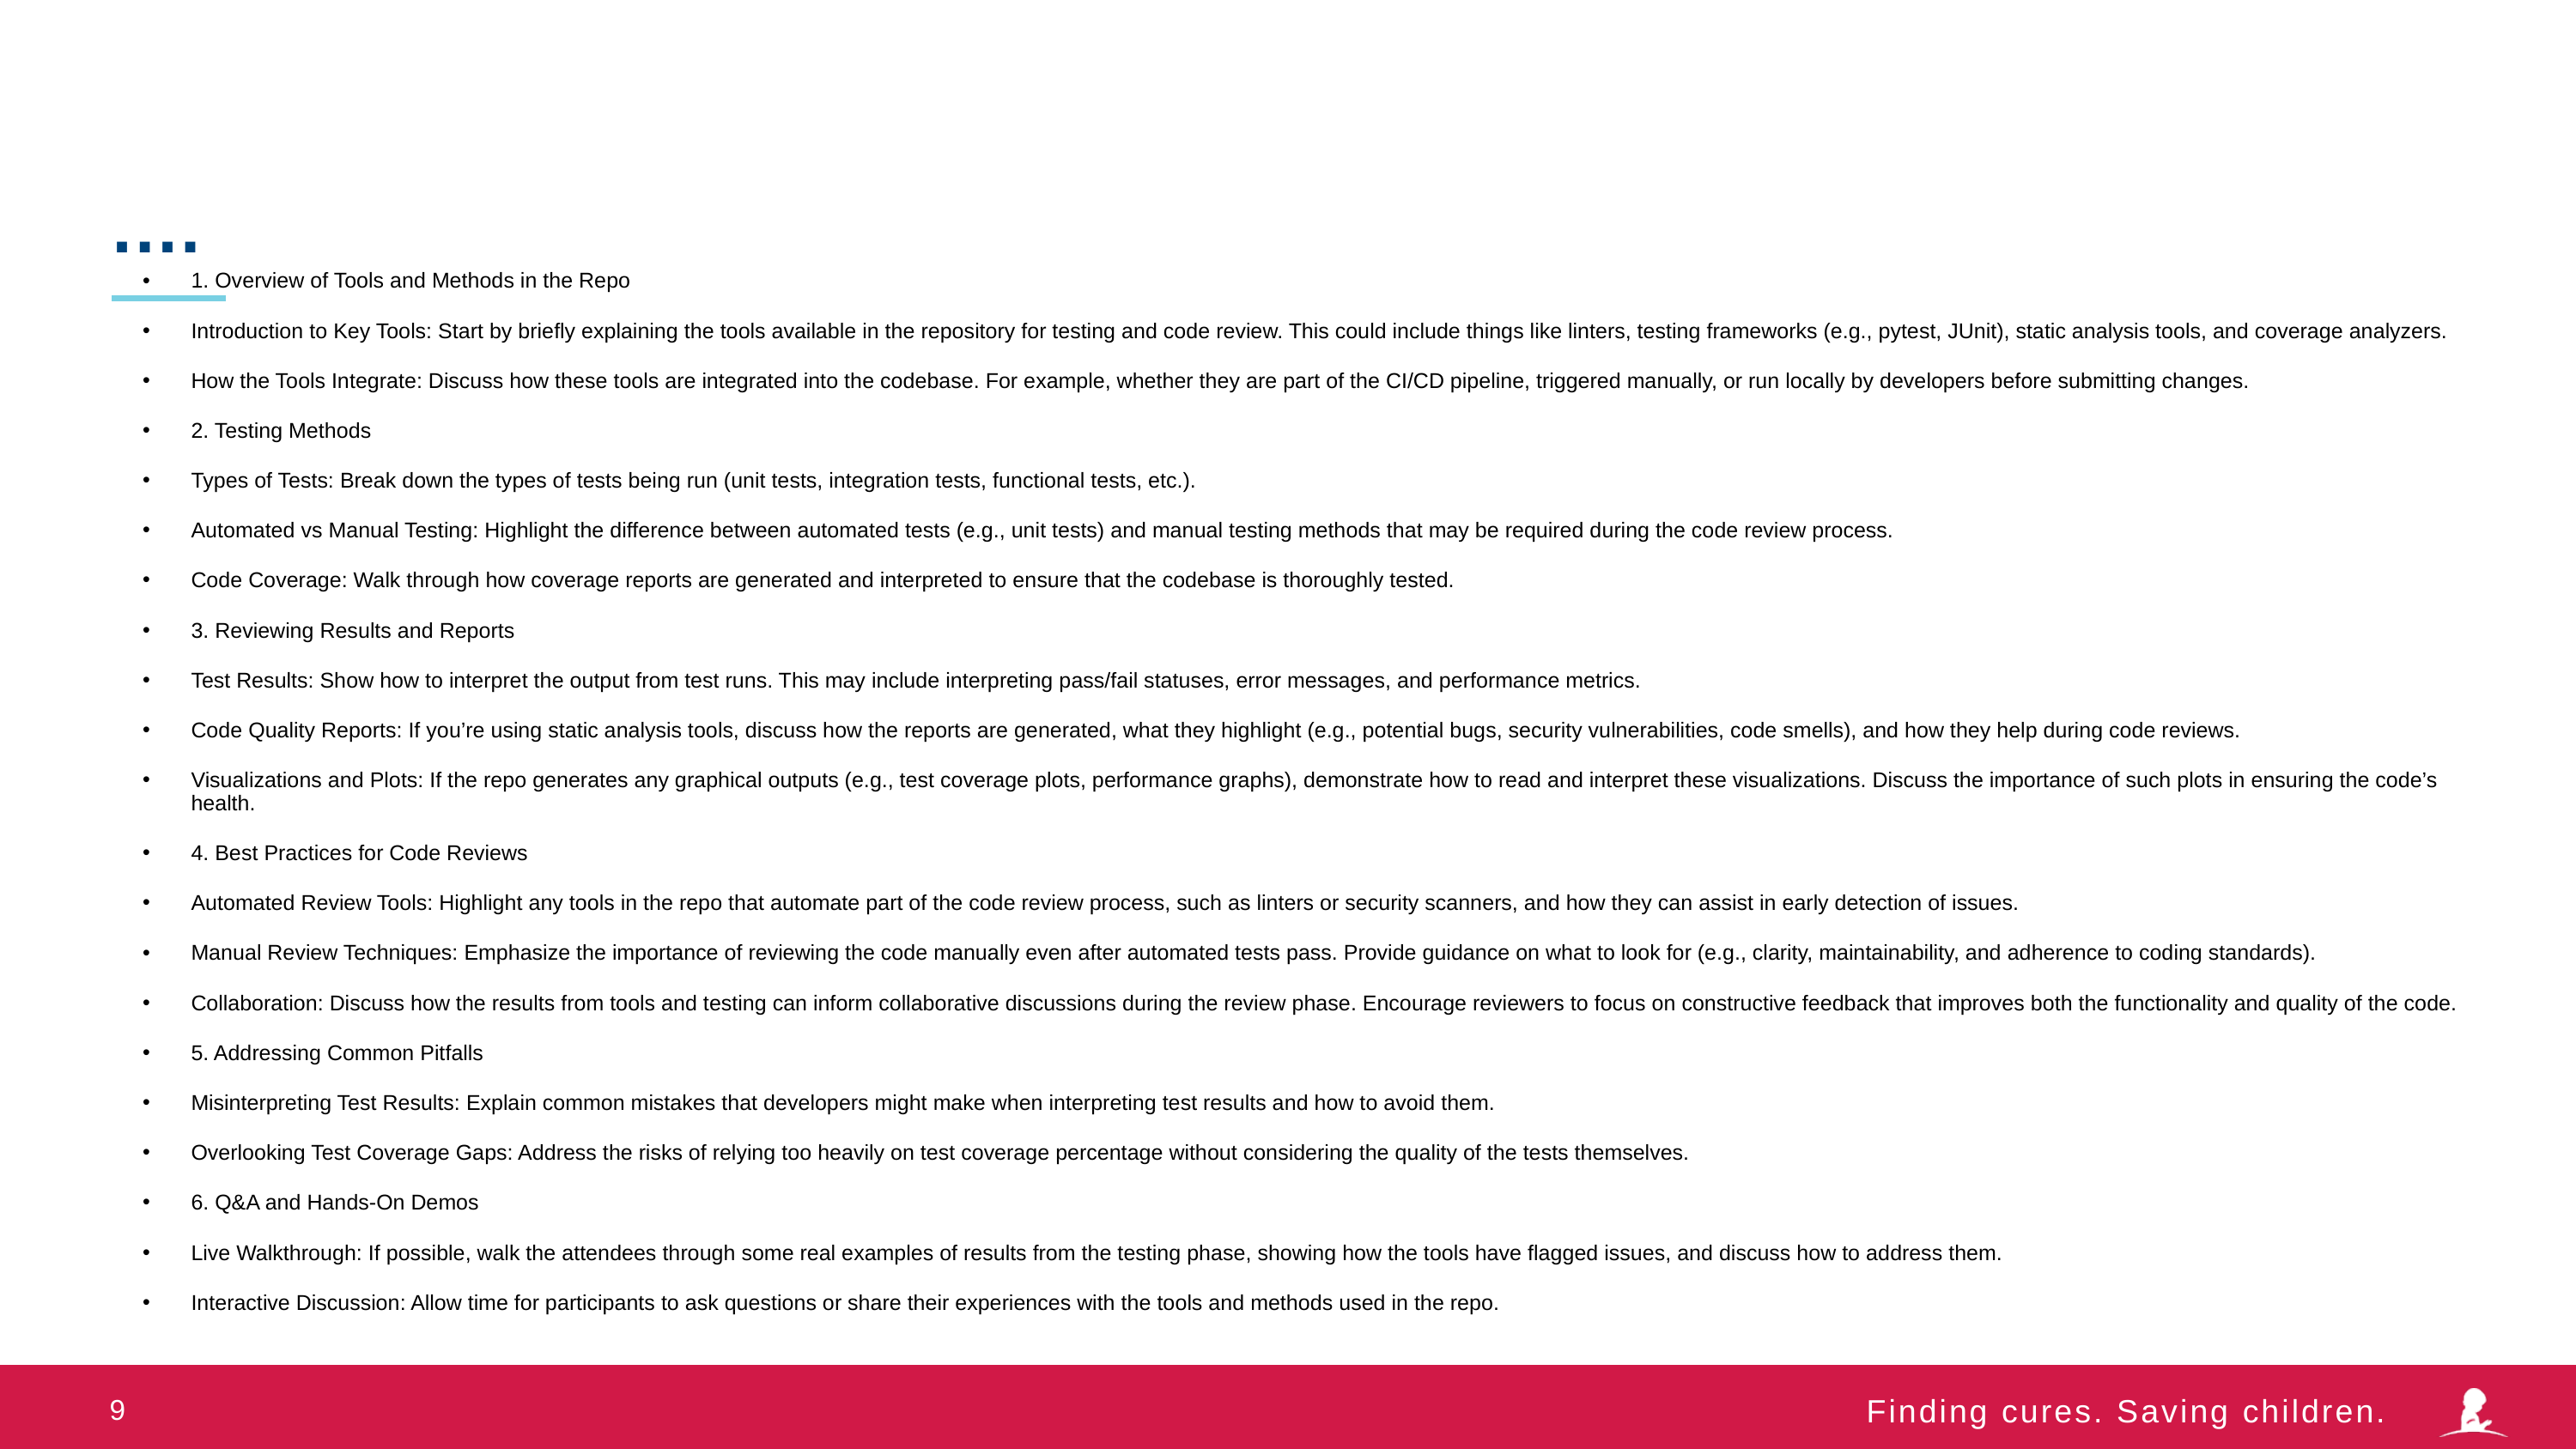

# ….
1. Overview of Tools and Methods in the Repo
Introduction to Key Tools: Start by briefly explaining the tools available in the repository for testing and code review. This could include things like linters, testing frameworks (e.g., pytest, JUnit), static analysis tools, and coverage analyzers.
How the Tools Integrate: Discuss how these tools are integrated into the codebase. For example, whether they are part of the CI/CD pipeline, triggered manually, or run locally by developers before submitting changes.
2. Testing Methods
Types of Tests: Break down the types of tests being run (unit tests, integration tests, functional tests, etc.).
Automated vs Manual Testing: Highlight the difference between automated tests (e.g., unit tests) and manual testing methods that may be required during the code review process.
Code Coverage: Walk through how coverage reports are generated and interpreted to ensure that the codebase is thoroughly tested.
3. Reviewing Results and Reports
Test Results: Show how to interpret the output from test runs. This may include interpreting pass/fail statuses, error messages, and performance metrics.
Code Quality Reports: If you’re using static analysis tools, discuss how the reports are generated, what they highlight (e.g., potential bugs, security vulnerabilities, code smells), and how they help during code reviews.
Visualizations and Plots: If the repo generates any graphical outputs (e.g., test coverage plots, performance graphs), demonstrate how to read and interpret these visualizations. Discuss the importance of such plots in ensuring the code’s health.
4. Best Practices for Code Reviews
Automated Review Tools: Highlight any tools in the repo that automate part of the code review process, such as linters or security scanners, and how they can assist in early detection of issues.
Manual Review Techniques: Emphasize the importance of reviewing the code manually even after automated tests pass. Provide guidance on what to look for (e.g., clarity, maintainability, and adherence to coding standards).
Collaboration: Discuss how the results from tools and testing can inform collaborative discussions during the review phase. Encourage reviewers to focus on constructive feedback that improves both the functionality and quality of the code.
5. Addressing Common Pitfalls
Misinterpreting Test Results: Explain common mistakes that developers might make when interpreting test results and how to avoid them.
Overlooking Test Coverage Gaps: Address the risks of relying too heavily on test coverage percentage without considering the quality of the tests themselves.
6. Q&A and Hands-On Demos
Live Walkthrough: If possible, walk the attendees through some real examples of results from the testing phase, showing how the tools have flagged issues, and discuss how to address them.
Interactive Discussion: Allow time for participants to ask questions or share their experiences with the tools and methods used in the repo.
9